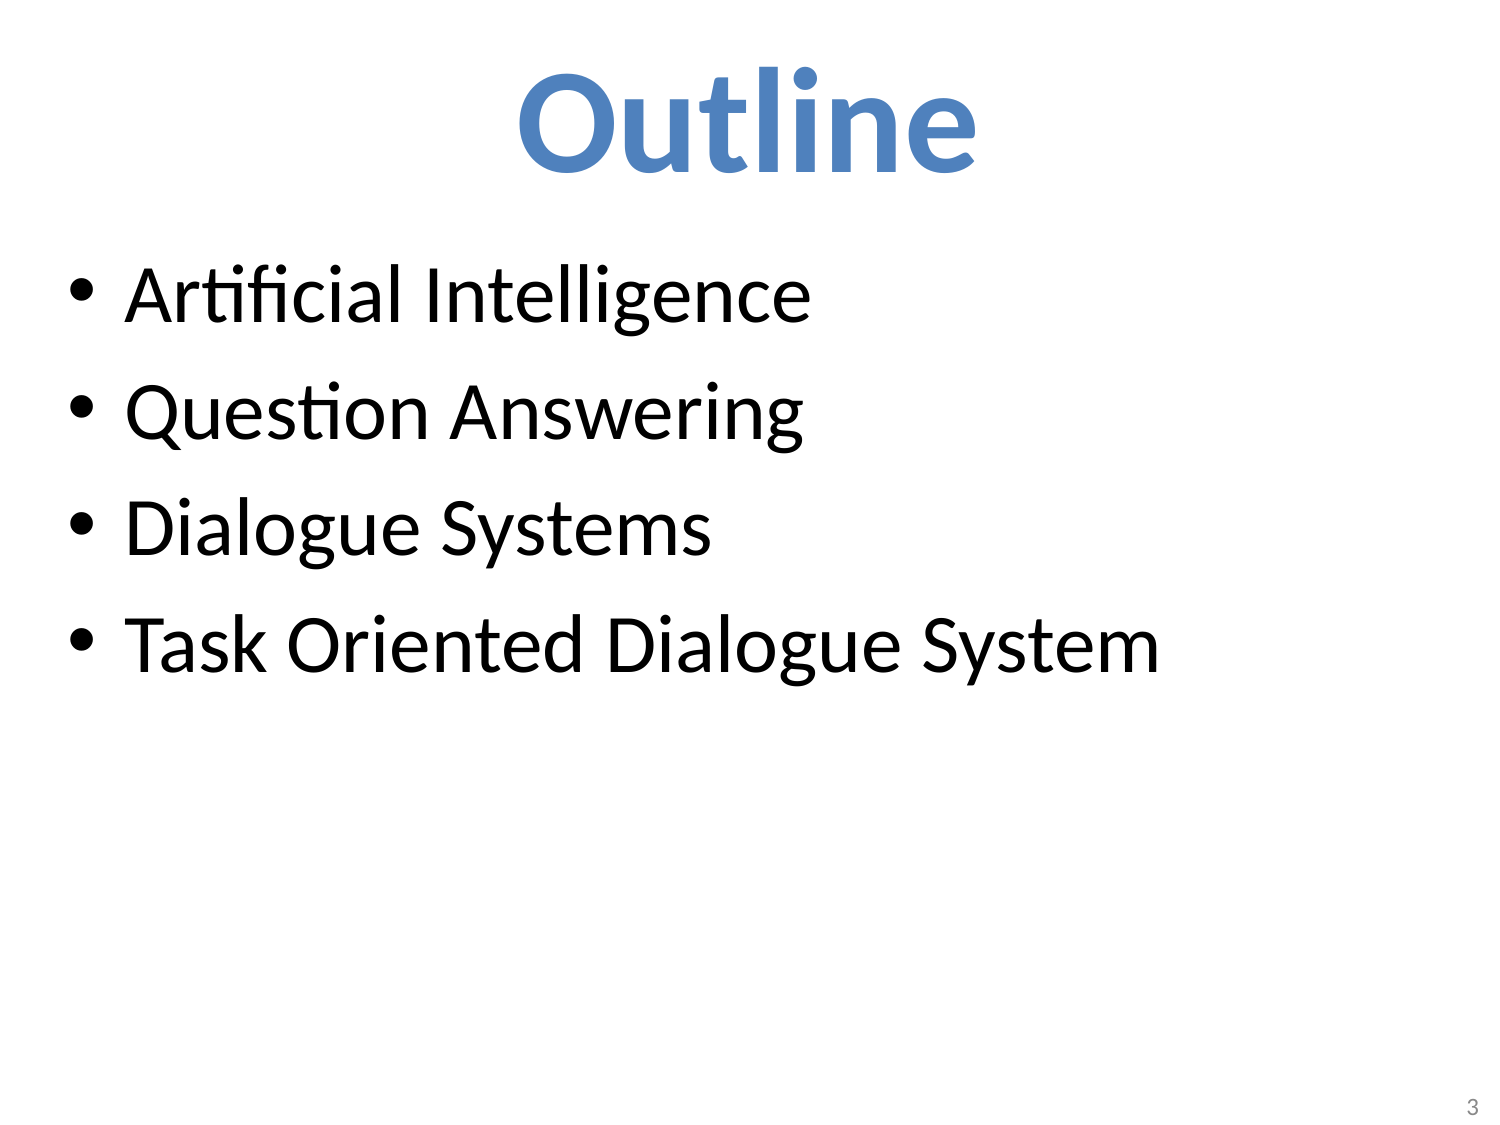

# Outline

Artificial Intelligence
Question Answering
Dialogue Systems
Task Oriented Dialogue System
3